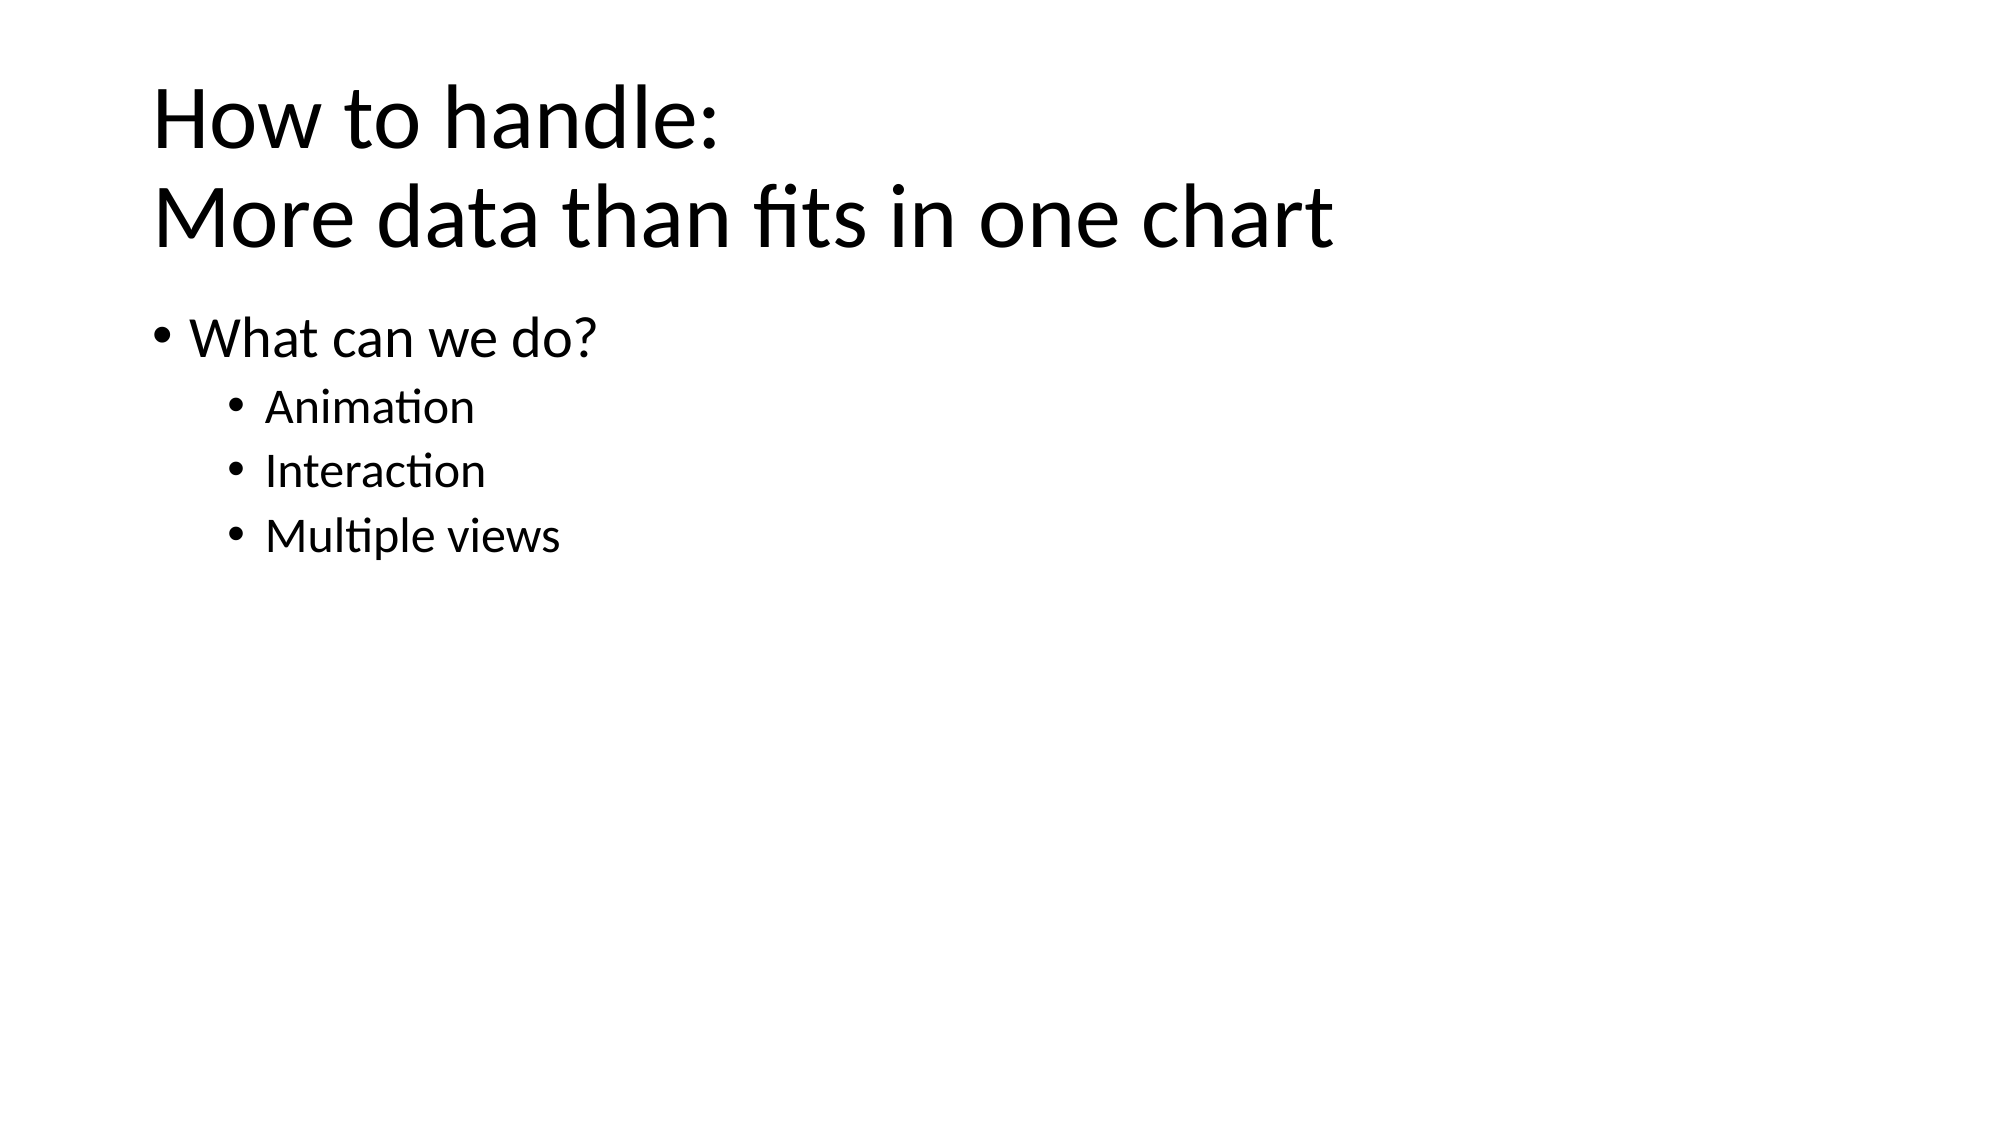

# How to handle: More data than fits in one chart
What can we do?
Animation
Interaction
Multiple views